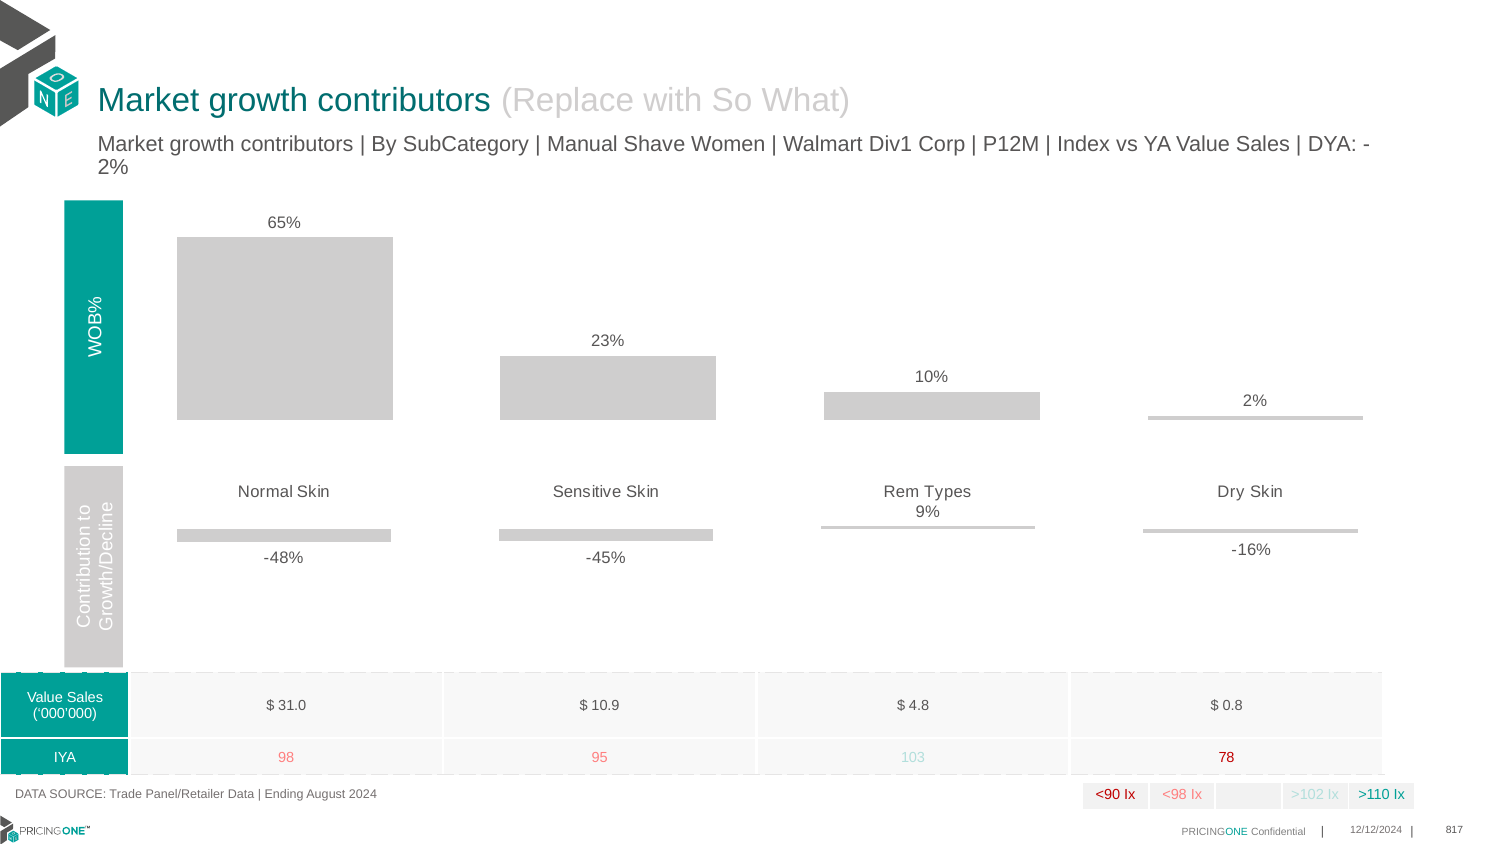

# Market growth contributors (Replace with So What)
Market growth contributors | By SubCategory | Manual Shave Women | Walmart Div1 Corp | P12M | Index vs YA Value Sales | DYA: -2%

### Chart

| Category | WoB % |
|---|---|
| Normal Skin | 0.6527377339073164 |
| Sensitive Skin | 0.22891932223043956 |
| Rem Types | 0.10186905314853688 |
| Dry Skin | 0.016473890713707192 |
WOB%

### Chart

| Category | Growth Contribution |
|---|---|
| Normal Skin | -0.4776432255340607 |
| Sensitive Skin | -0.4510121753452615 |
| Rem Types | 0.08972100094138498 |
| Dry Skin | -0.16106560006206277 |
Contribution to Growth/Decline
| Value Sales (‘000’000) | $ 31.0 | $ 10.9 | $ 4.8 | $ 0.8 |
| --- | --- | --- | --- | --- |
| IYA | 98 | 95 | 103 | 78 |
DATA SOURCE: Trade Panel/Retailer Data | Ending August 2024
| <90 Ix | <98 Ix |  | >102 Ix | >110 Ix |
| --- | --- | --- | --- | --- |

12/12/2024
817